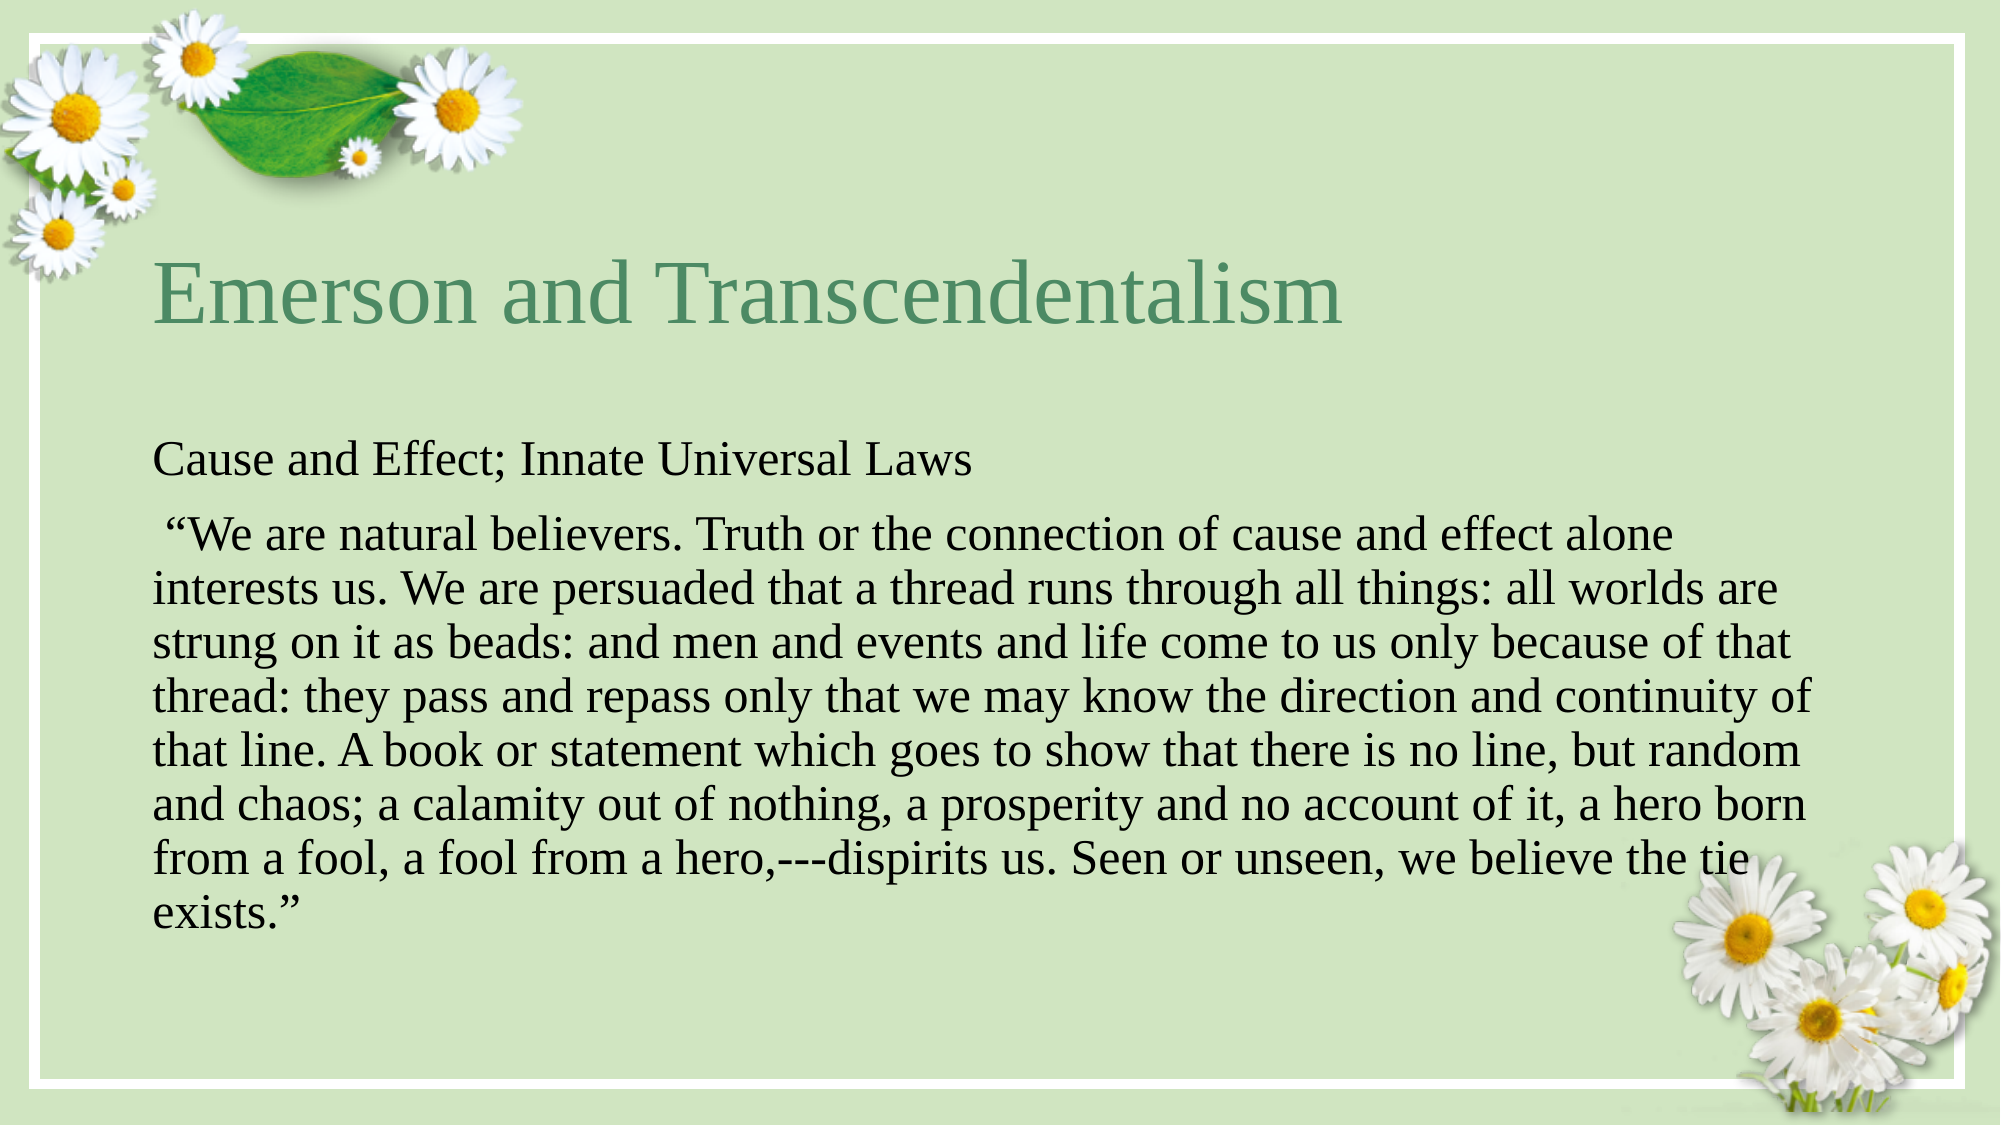

# Emerson and Transcendentalism
Cause and Effect; Innate Universal Laws
 “We are natural believers. Truth or the connection of cause and effect alone interests us. We are persuaded that a thread runs through all things: all worlds are strung on it as beads: and men and events and life come to us only because of that thread: they pass and repass only that we may know the direction and continuity of that line. A book or statement which goes to show that there is no line, but random and chaos; a calamity out of nothing, a prosperity and no account of it, a hero born from a fool, a fool from a hero,---dispirits us. Seen or unseen, we believe the tie exists.”